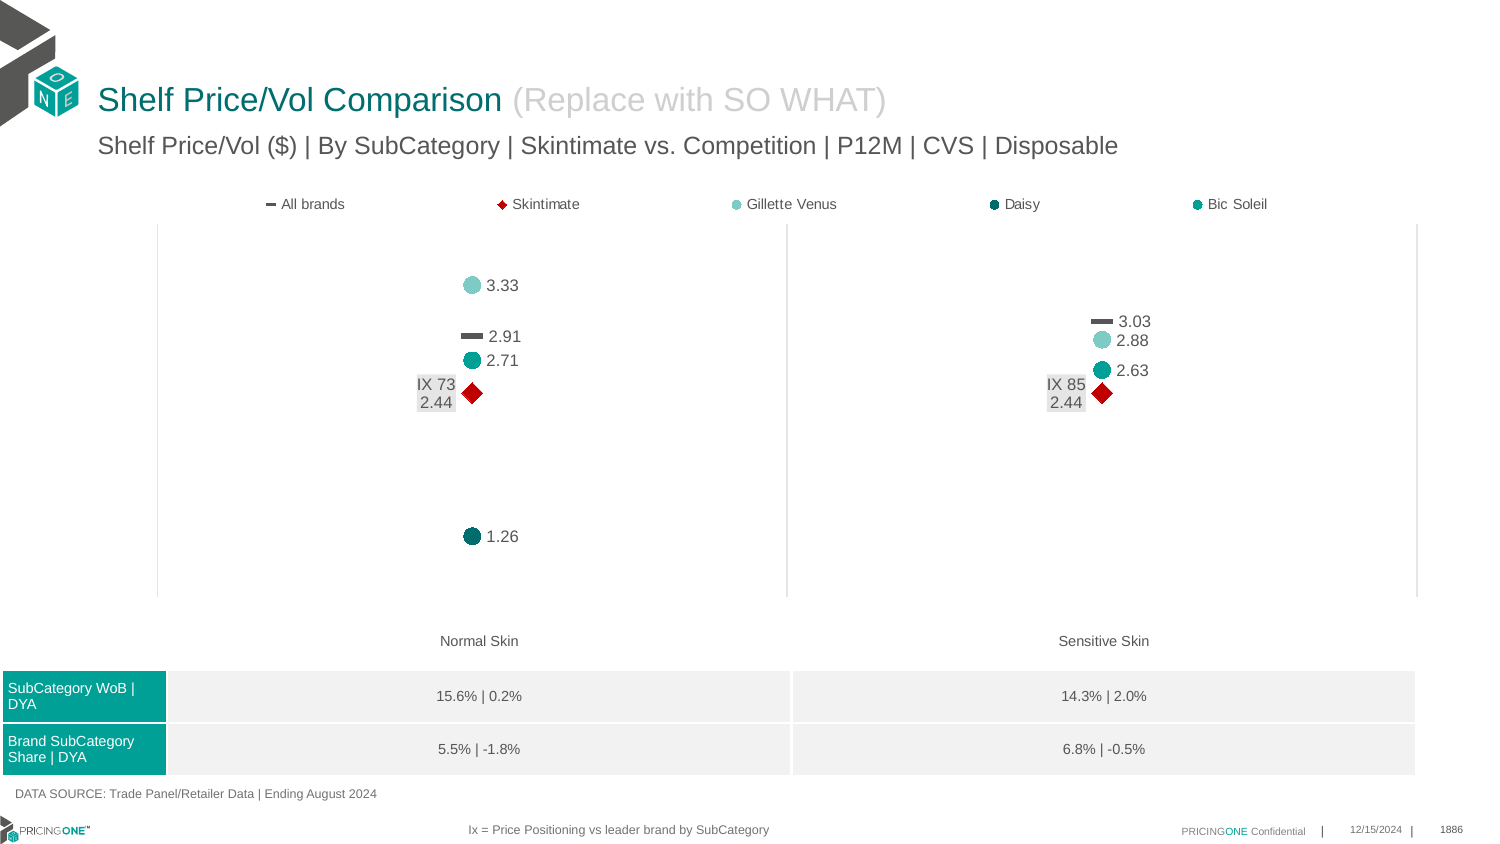

# Shelf Price/Vol Comparison (Replace with SO WHAT)
Shelf Price/Vol ($) | By SubCategory | Skintimate vs. Competition | P12M | CVS | Disposable

### Chart

| Category | All brands | Skintimate | Gillette Venus | Daisy | Bic Soleil |
|---|---|---|---|---|---|
| IX 73 | 2.91 | 2.44 | 3.33 | 1.26 | 2.71 |
| IX 85 | 3.03 | 2.44 | 2.88 | None | 2.63 |
|  | Normal Skin | Sensitive Skin |
| --- | --- | --- |
| SubCategory WoB | DYA | 15.6% | 0.2% | 14.3% | 2.0% |
| Brand SubCategory Share | DYA | 5.5% | -1.8% | 6.8% | -0.5% |
DATA SOURCE: Trade Panel/Retailer Data | Ending August 2024
Ix = Price Positioning vs leader brand by SubCategory
12/15/2024
1886